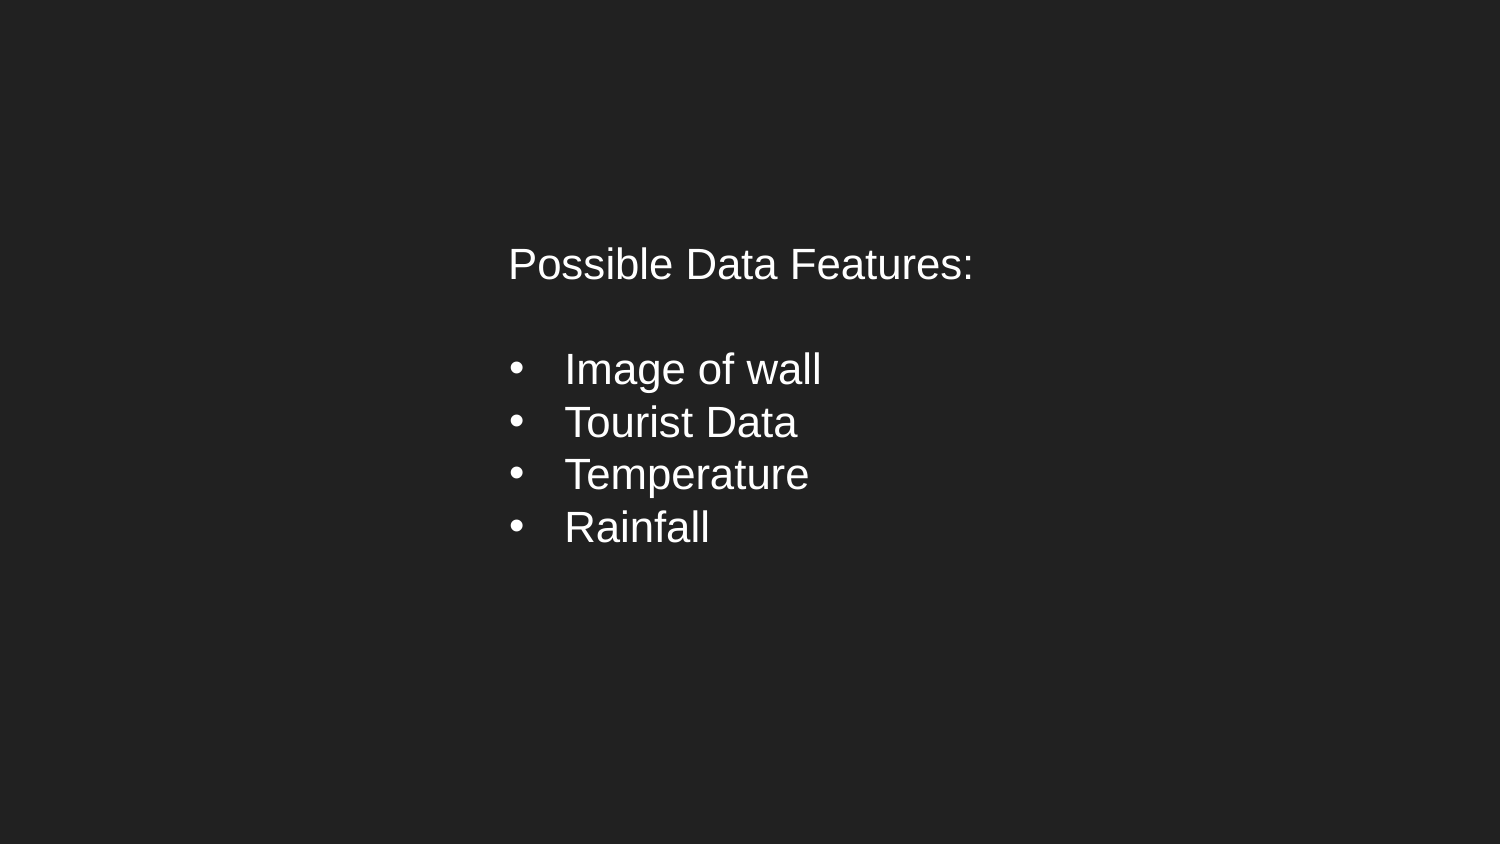

Possible Data Features:

Image of wall
Tourist Data
Temperature
Rainfall